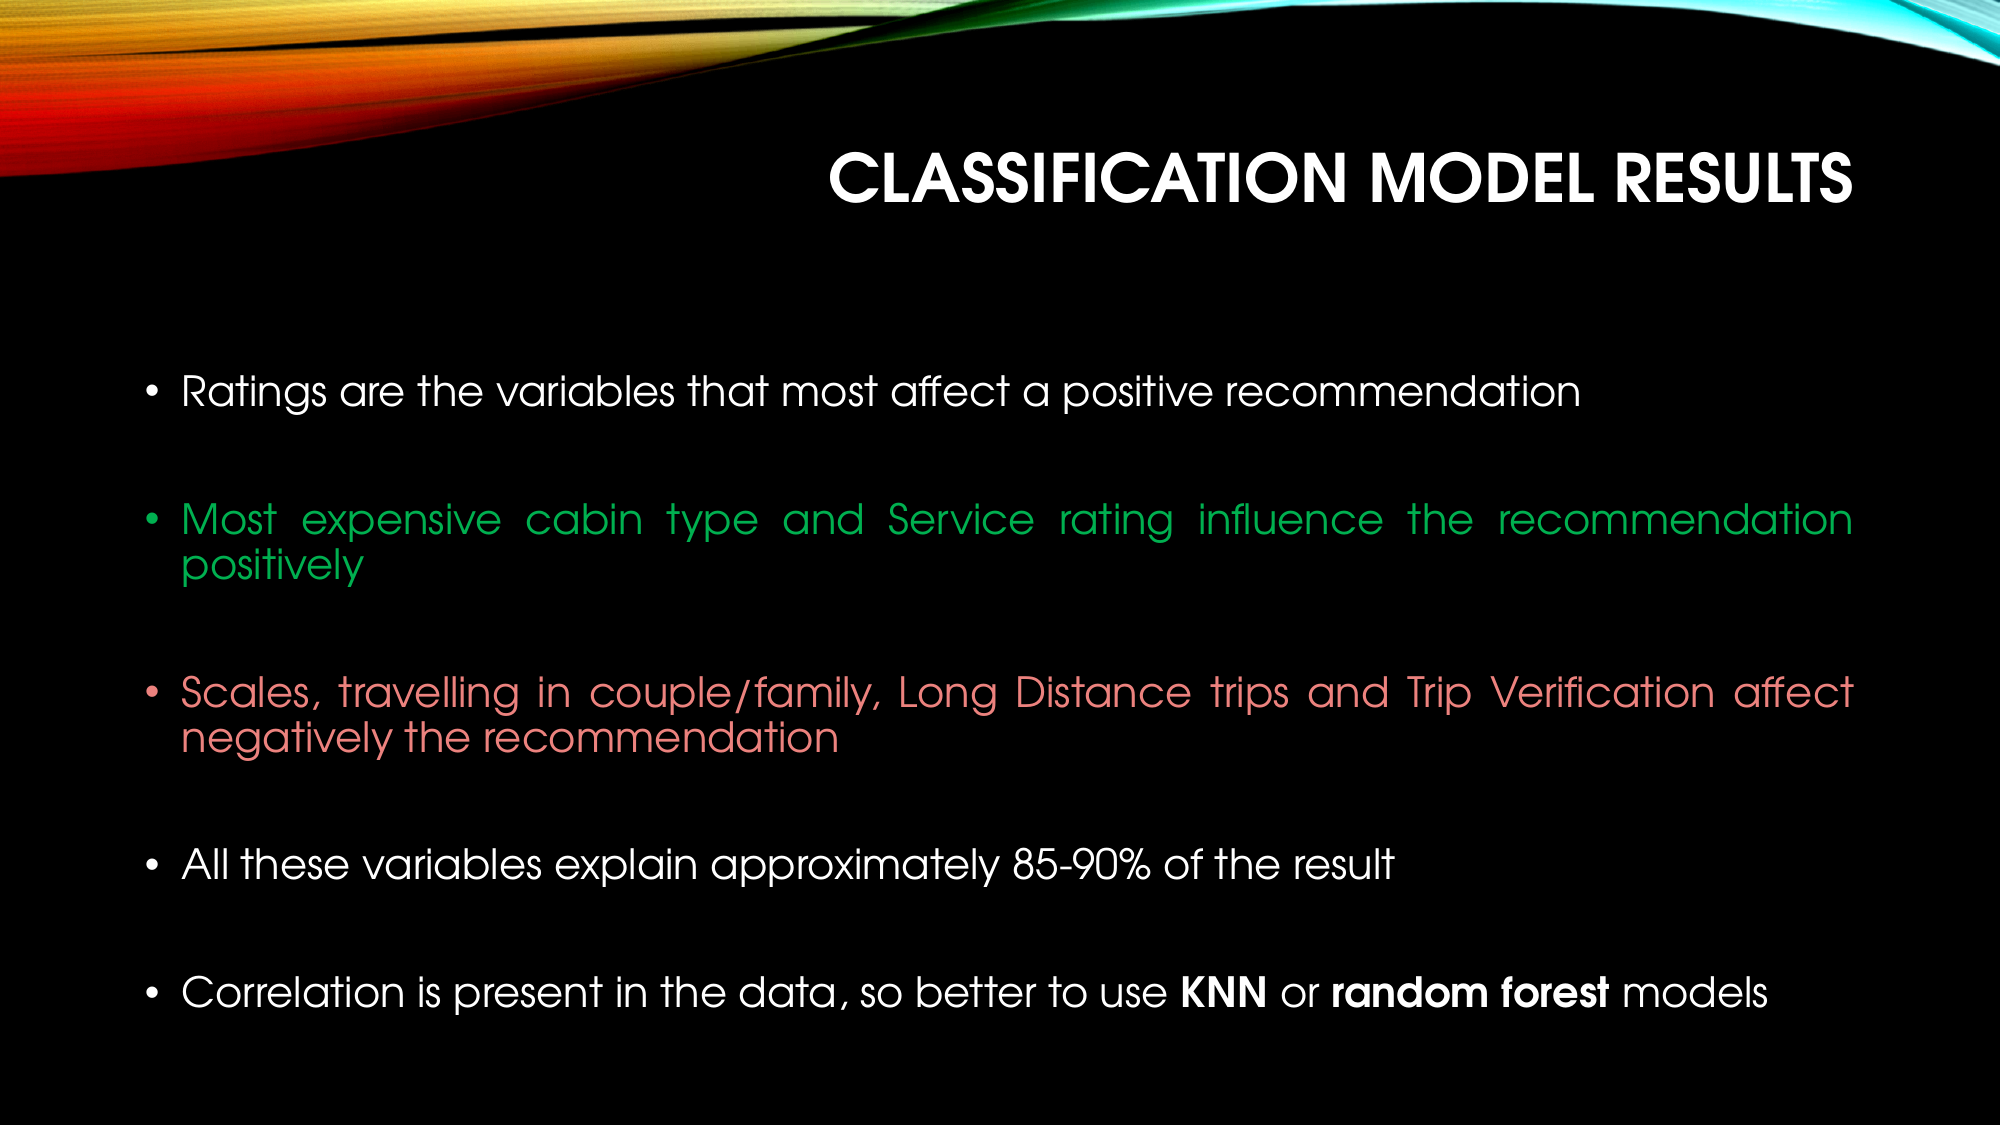

# CLASSIFICATION MODEL RESULTS
Ratings are the variables that most affect a positive recommendation

Most expensive cabin type and Service rating influence the recommendation positively

Scales, travelling in couple/family, Long Distance trips and Trip Verification affect negatively the recommendation

All these variables explain approximately 85-90% of the result

Correlation is present in the data, so better to use KNN or random forest models